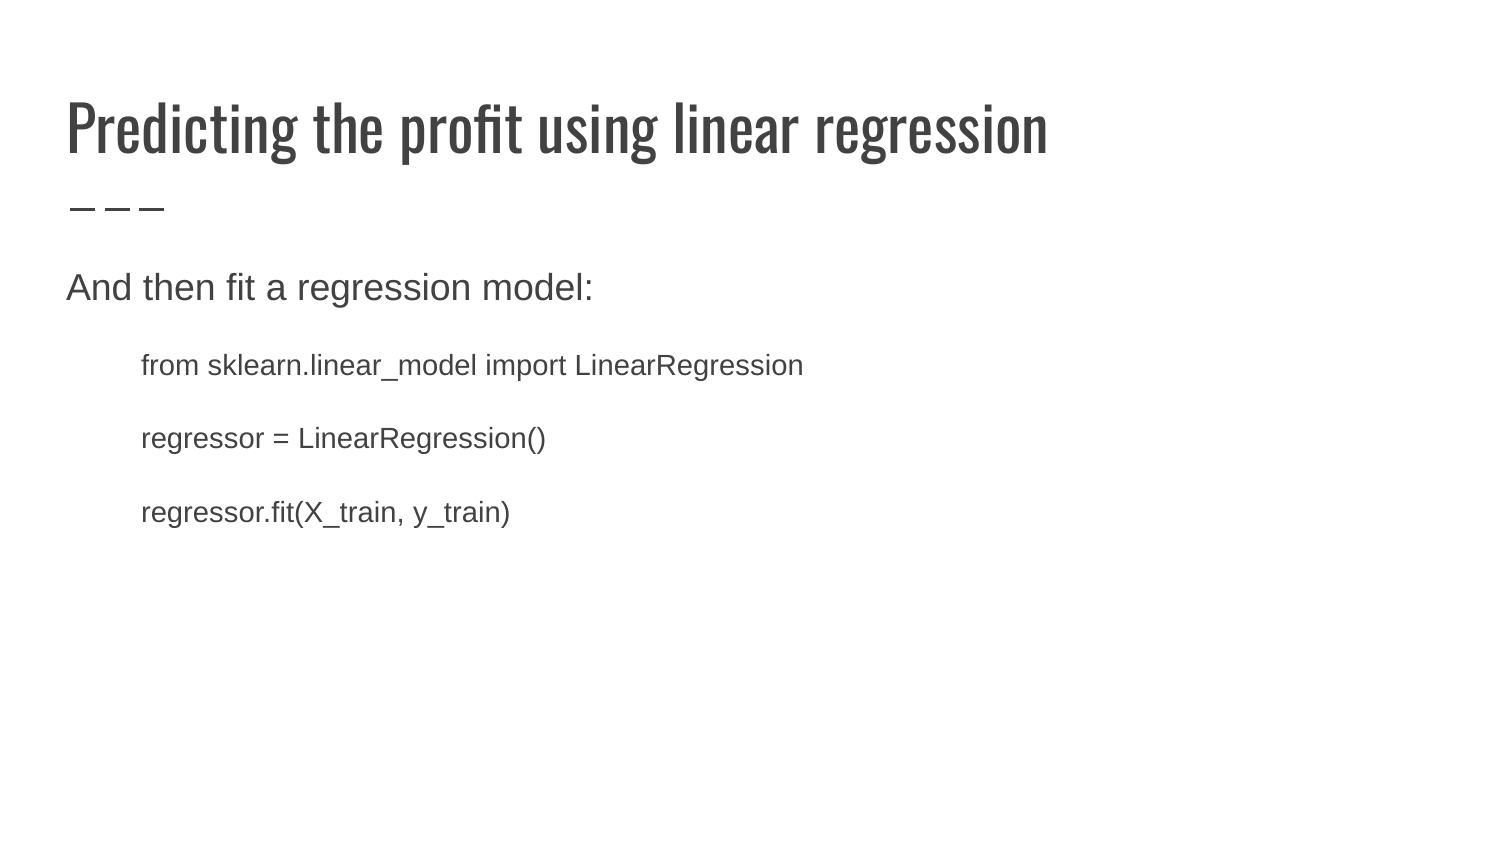

# Predicting the profit using linear regression
And then fit a regression model:
from sklearn.linear_model import LinearRegression
regressor = LinearRegression()
regressor.fit(X_train, y_train)